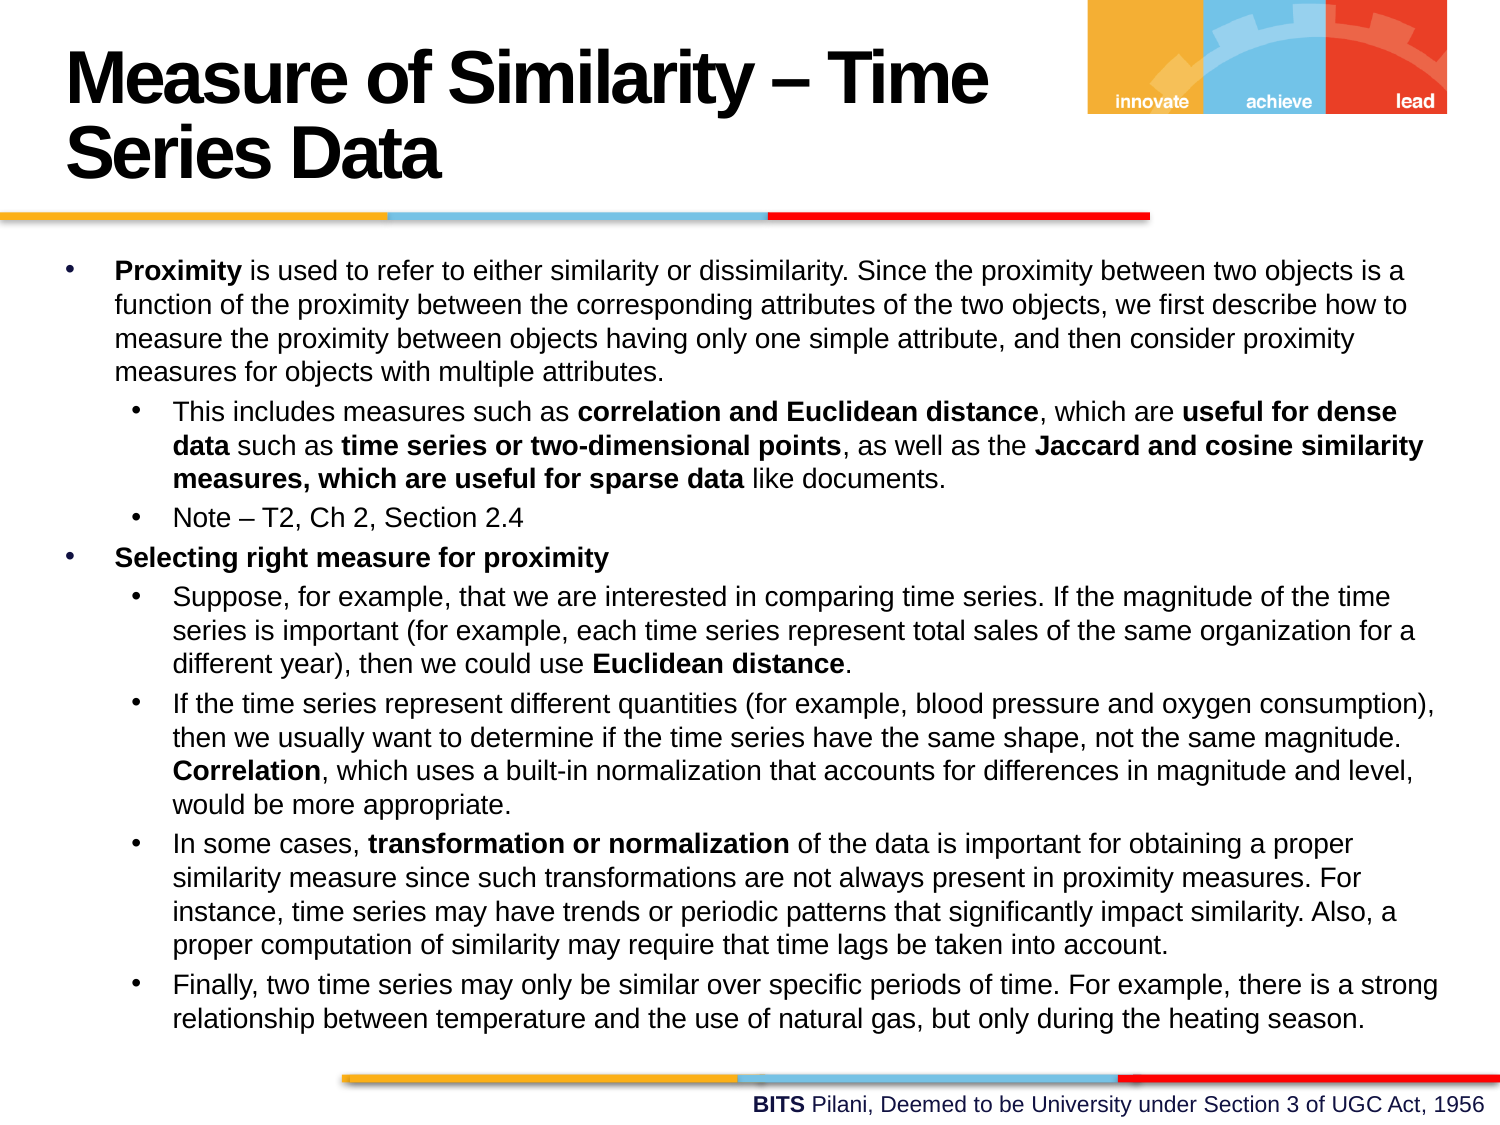

Measure of Similarity – Time Series Data
Proximity is used to refer to either similarity or dissimilarity. Since the proximity between two objects is a function of the proximity between the corresponding attributes of the two objects, we first describe how to measure the proximity between objects having only one simple attribute, and then consider proximity measures for objects with multiple attributes.
This includes measures such as correlation and Euclidean distance, which are useful for dense data such as time series or two-dimensional points, as well as the Jaccard and cosine similarity measures, which are useful for sparse data like documents.
Note – T2, Ch 2, Section 2.4
Selecting right measure for proximity
Suppose, for example, that we are interested in comparing time series. If the magnitude of the time series is important (for example, each time series represent total sales of the same organization for a different year), then we could use Euclidean distance.
If the time series represent different quantities (for example, blood pressure and oxygen consumption), then we usually want to determine if the time series have the same shape, not the same magnitude. Correlation, which uses a built-in normalization that accounts for differences in magnitude and level, would be more appropriate.
In some cases, transformation or normalization of the data is important for obtaining a proper similarity measure since such transformations are not always present in proximity measures. For instance, time series may have trends or periodic patterns that significantly impact similarity. Also, a proper computation of similarity may require that time lags be taken into account.
Finally, two time series may only be similar over specific periods of time. For example, there is a strong relationship between temperature and the use of natural gas, but only during the heating season.